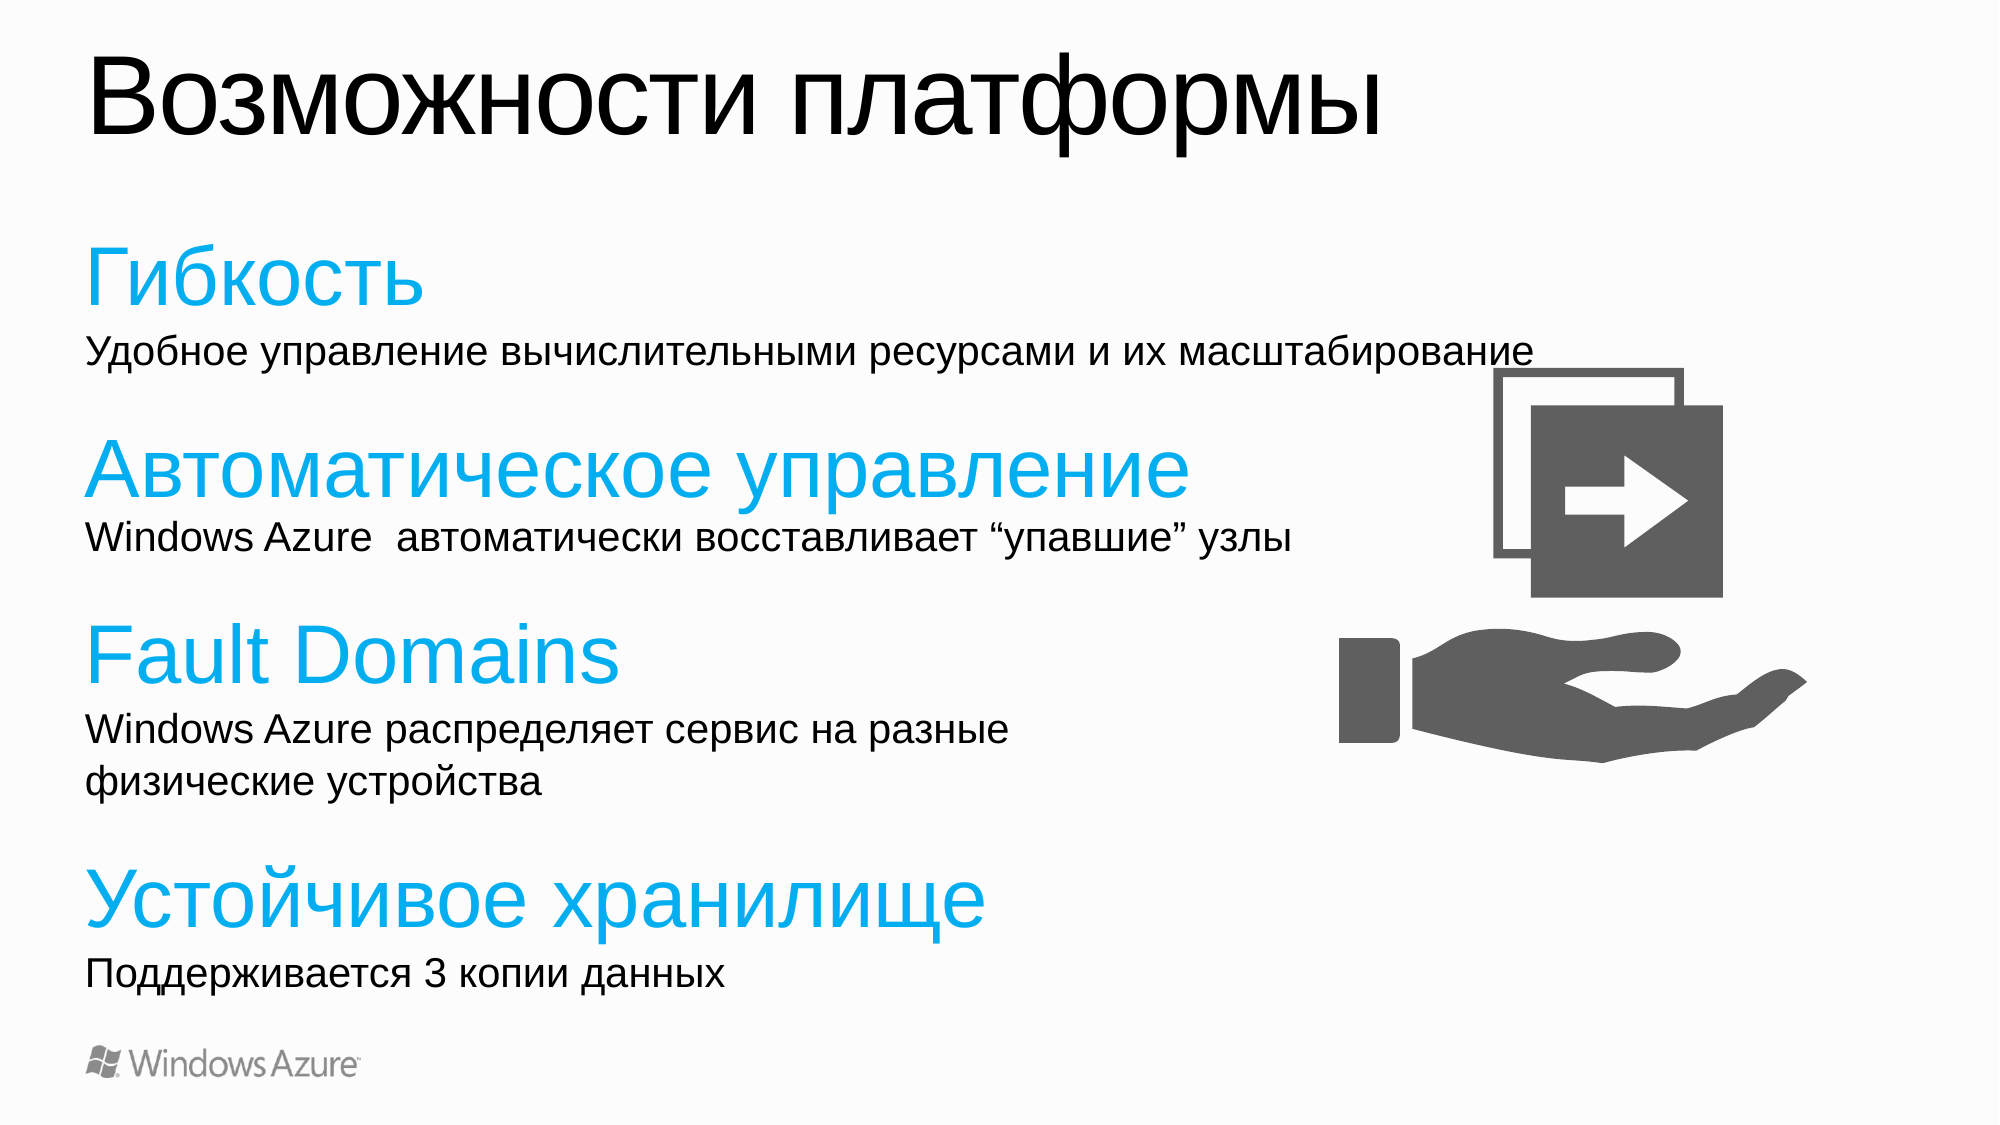

# Возможности платформы
Гибкость
Удобное управление вычислительными ресурсами и их масштабирование

Автоматическое управление
Windows Azure  автоматически восставливает “упавшие” узлы

Fault Domains
Windows Azure распределяет сервис на разные
физические устройства

Устойчивое хранилище
Поддерживается 3 копии данных